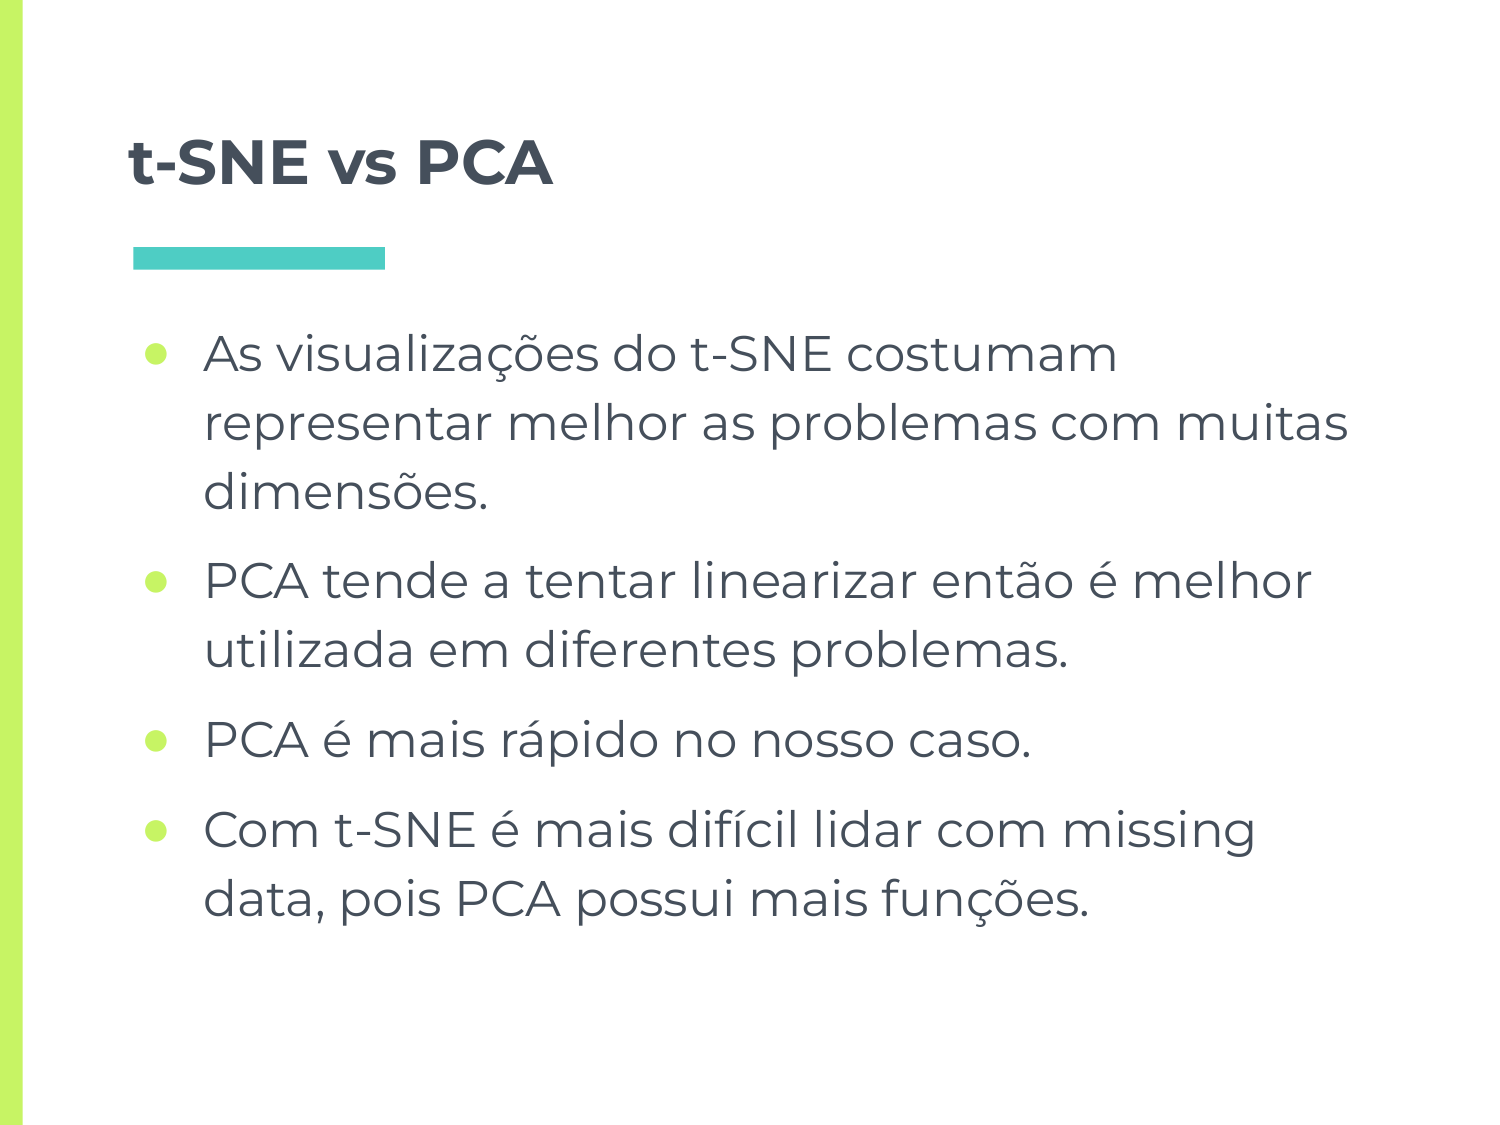

# t-SNE vs PCA
As visualizações do t-SNE costumam representar melhor as problemas com muitas dimensões.
PCA tende a tentar linearizar então é melhor utilizada em diferentes problemas.
PCA é mais rápido no nosso caso.
Com t-SNE é mais difícil lidar com missing data, pois PCA possui mais funções.